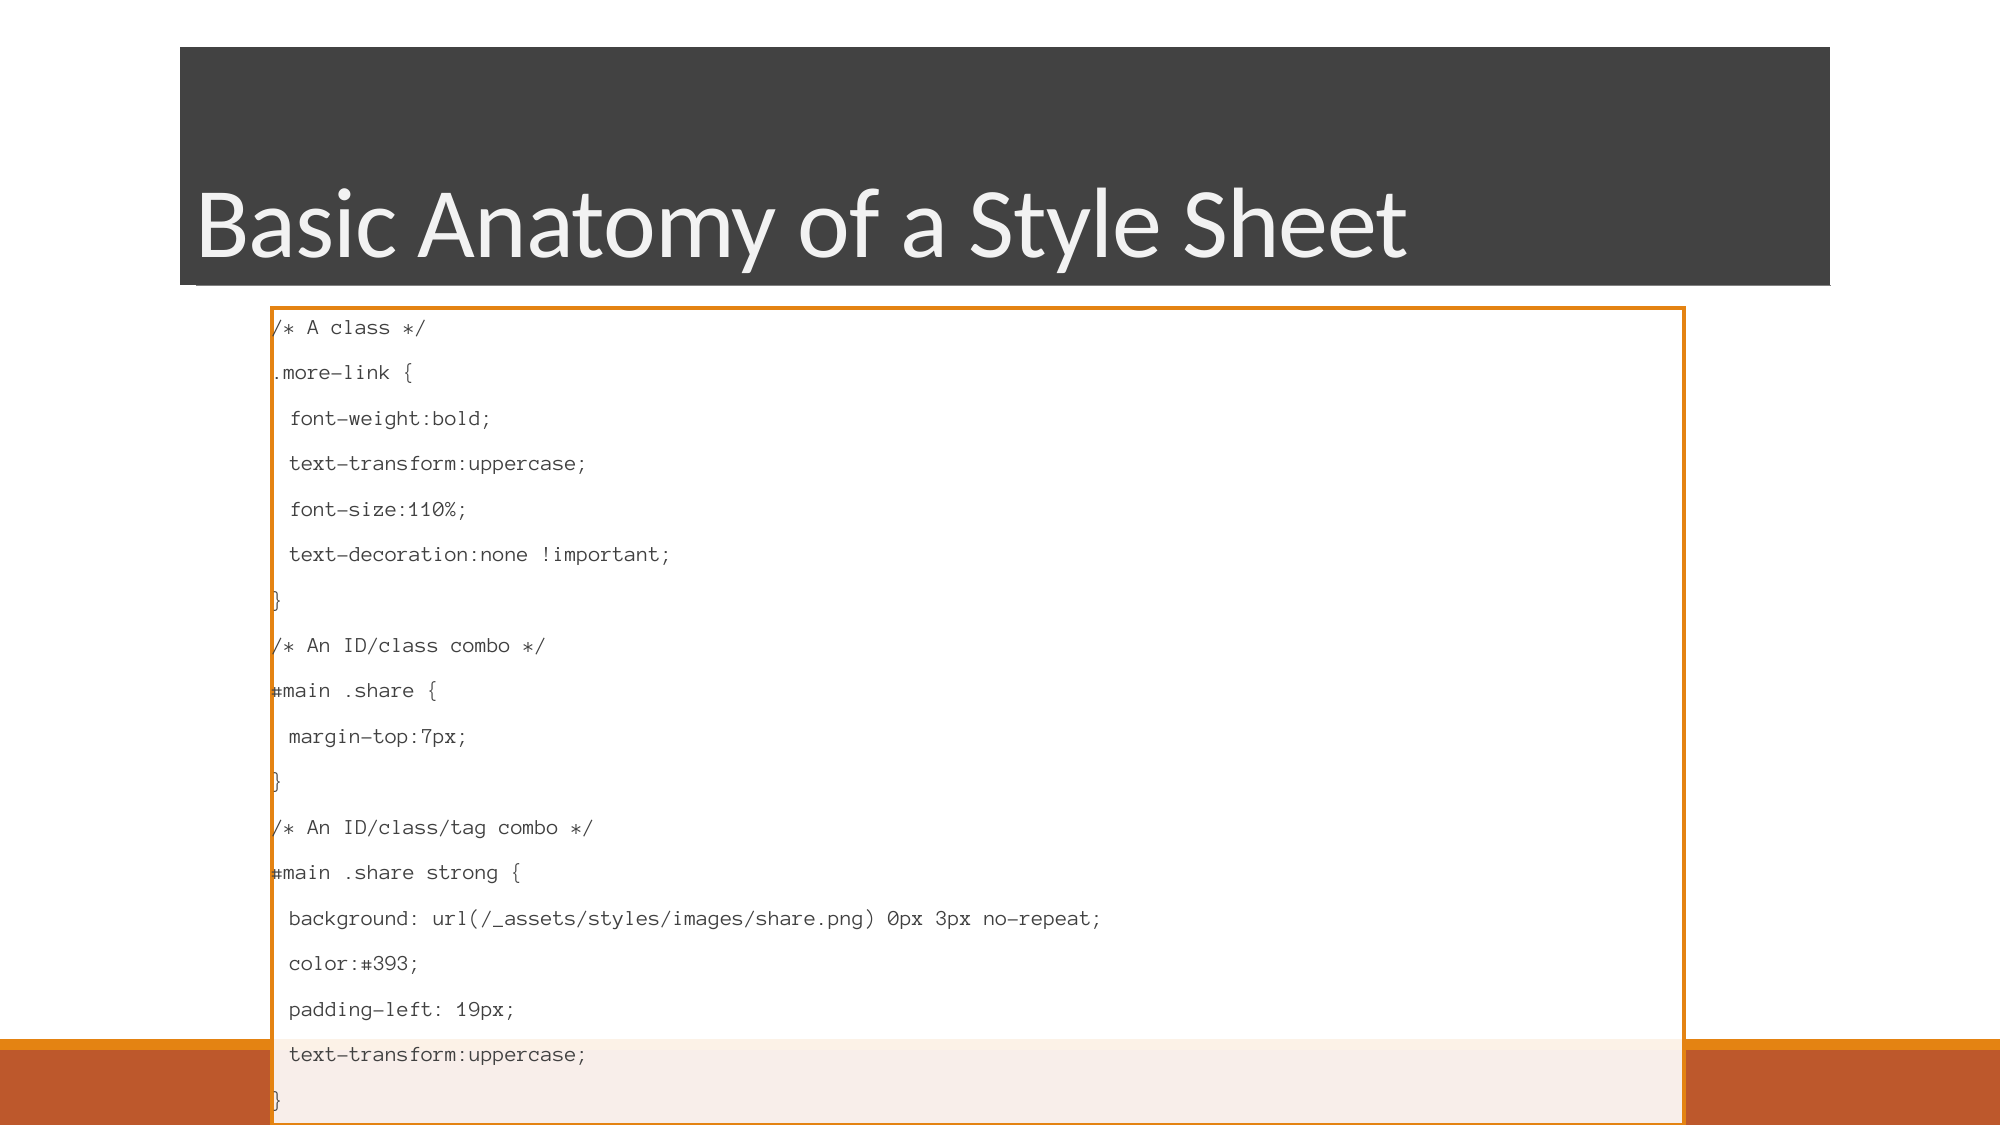

# Basic Anatomy of a Style Sheet
/* A class */
.more-link {
	font-weight:bold;
	text-transform:uppercase;
	font-size:110%;
	text-decoration:none !important;
}
/* An ID/class combo */
#main .share {
	margin-top:7px;
}
/* An ID/class/tag combo */
#main .share strong {
	background: url(/_assets/styles/images/share.png) 0px 3px no-repeat;
	color:#393;
	padding-left: 19px;
	text-transform:uppercase;
}